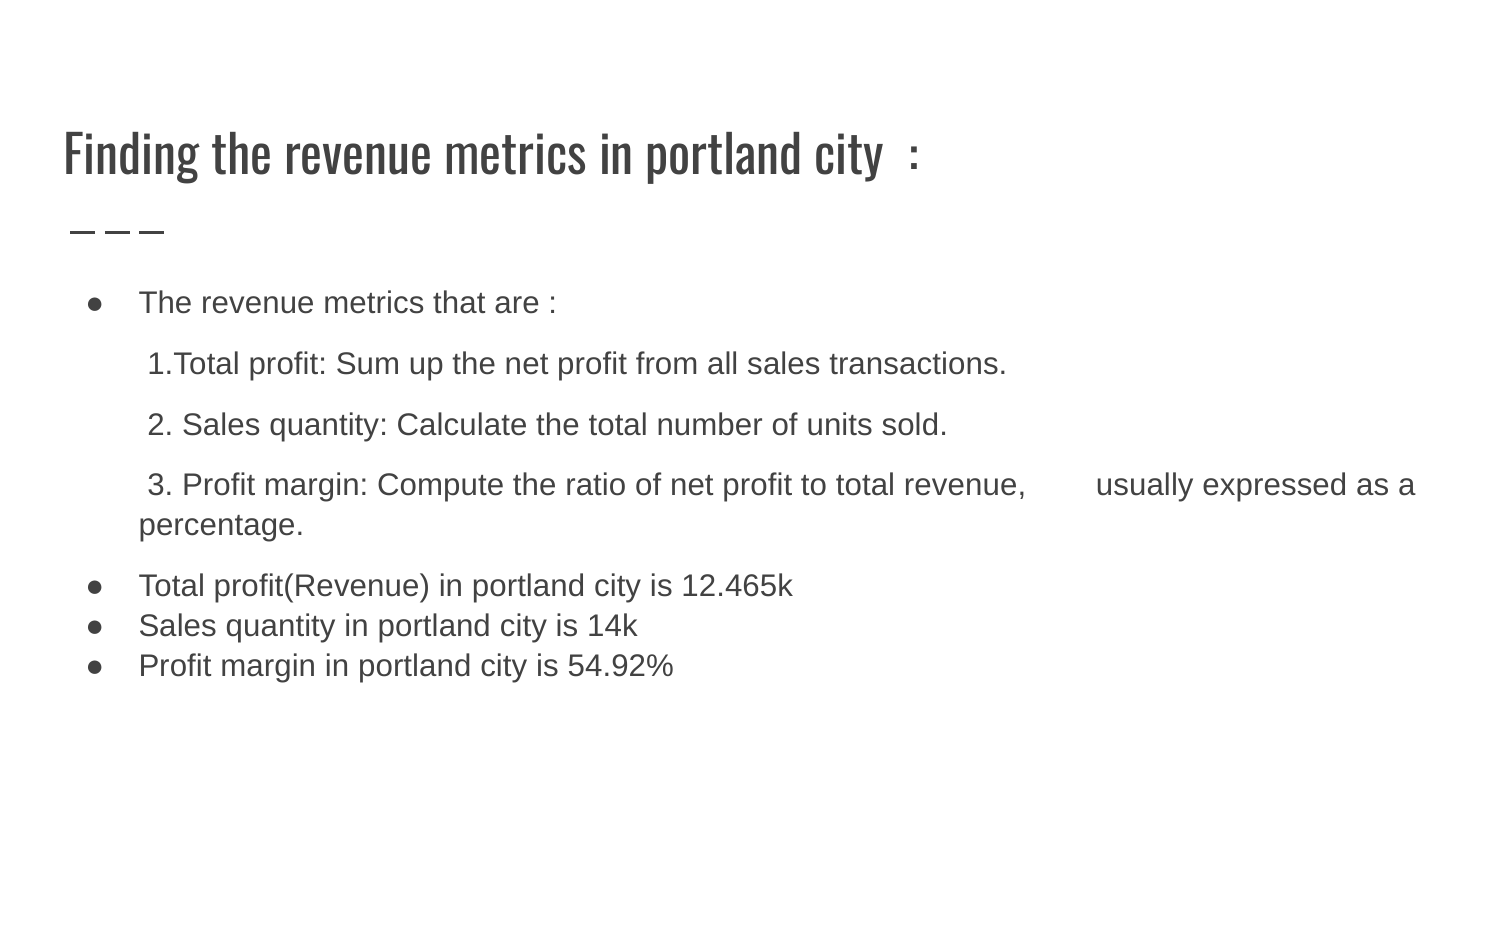

# Finding the revenue metrics in portland city  :
The revenue metrics that are :
 1.Total profit: Sum up the net profit from all sales transactions.
 2. Sales quantity: Calculate the total number of units sold.
 3. Profit margin: Compute the ratio of net profit to total revenue,        usually expressed as a percentage.
Total profit(Revenue) in portland city is 12.465k
Sales quantity in portland city is 14k
Profit margin in portland city is 54.92%